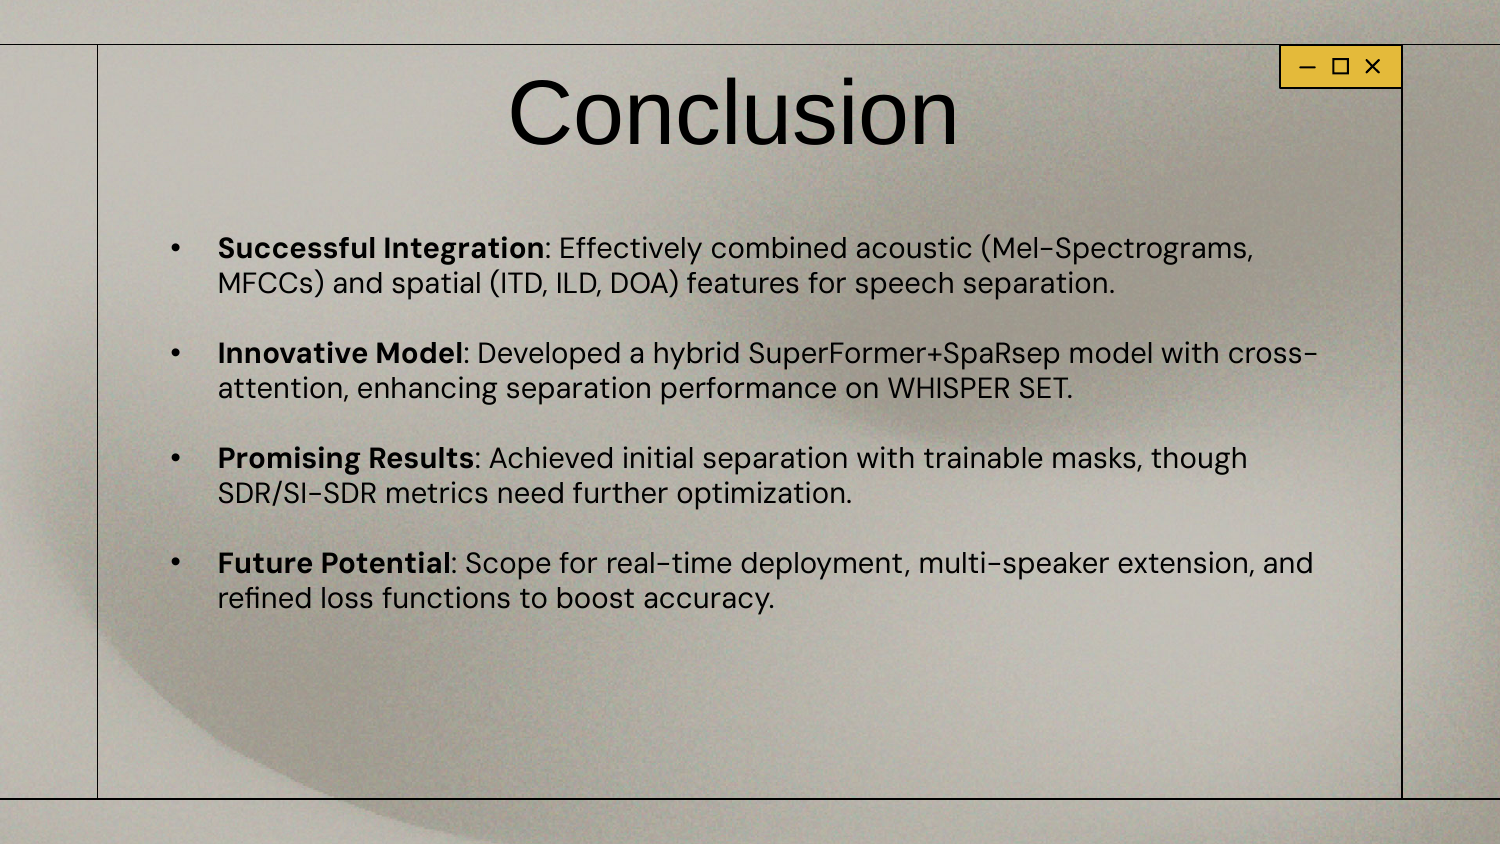

# Conclusion
Successful Integration: Effectively combined acoustic (Mel-Spectrograms, MFCCs) and spatial (ITD, ILD, DOA) features for speech separation.

Innovative Model: Developed a hybrid SuperFormer+SpaRsep model with cross-attention, enhancing separation performance on WHISPER SET.

Promising Results: Achieved initial separation with trainable masks, though SDR/SI-SDR metrics need further optimization.

Future Potential: Scope for real-time deployment, multi-speaker extension, and refined loss functions to boost accuracy.